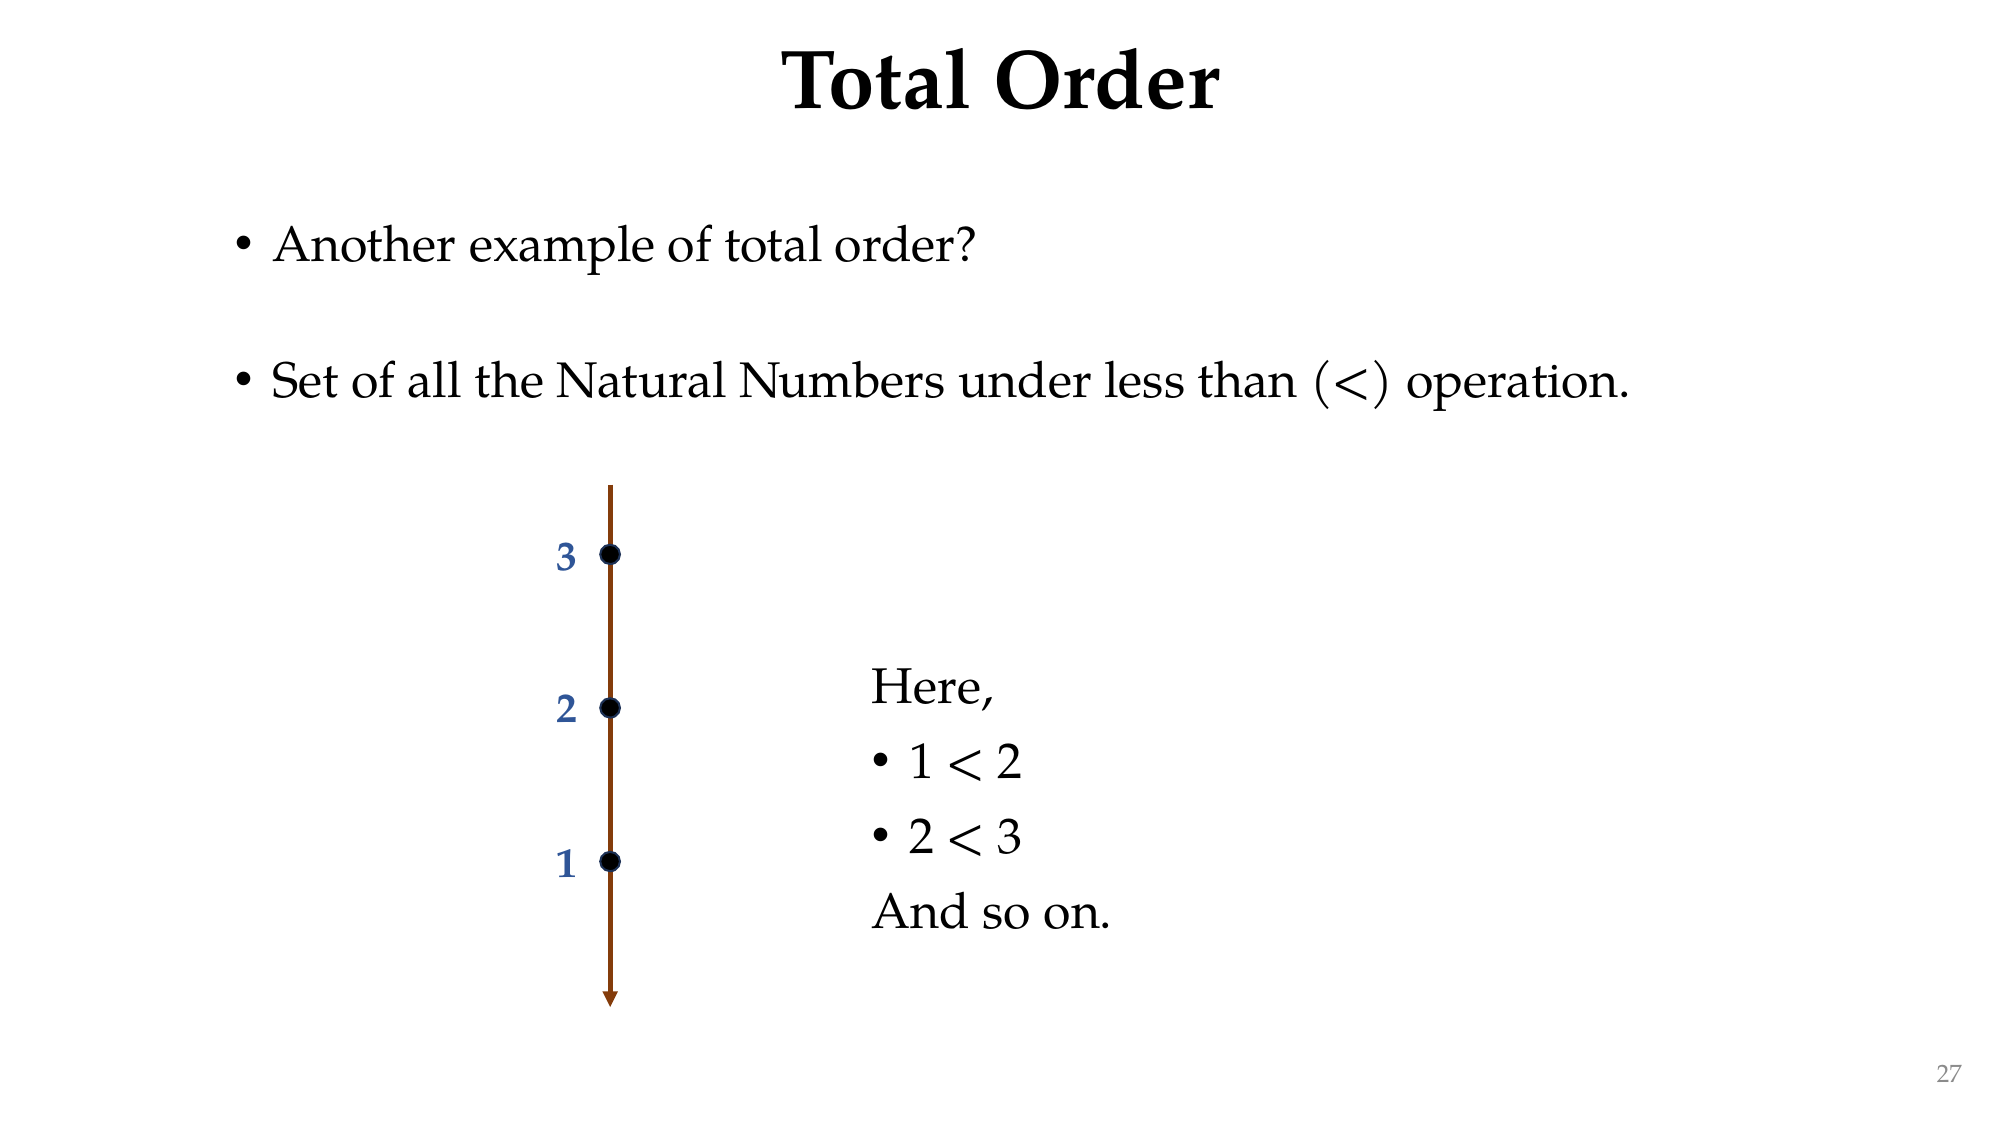

# Total Order
Another example of total order?

Set of all the Natural Numbers under less than (<) operation.
3

Here,
1 < 2
2 < 3
And so on.
2

1

27